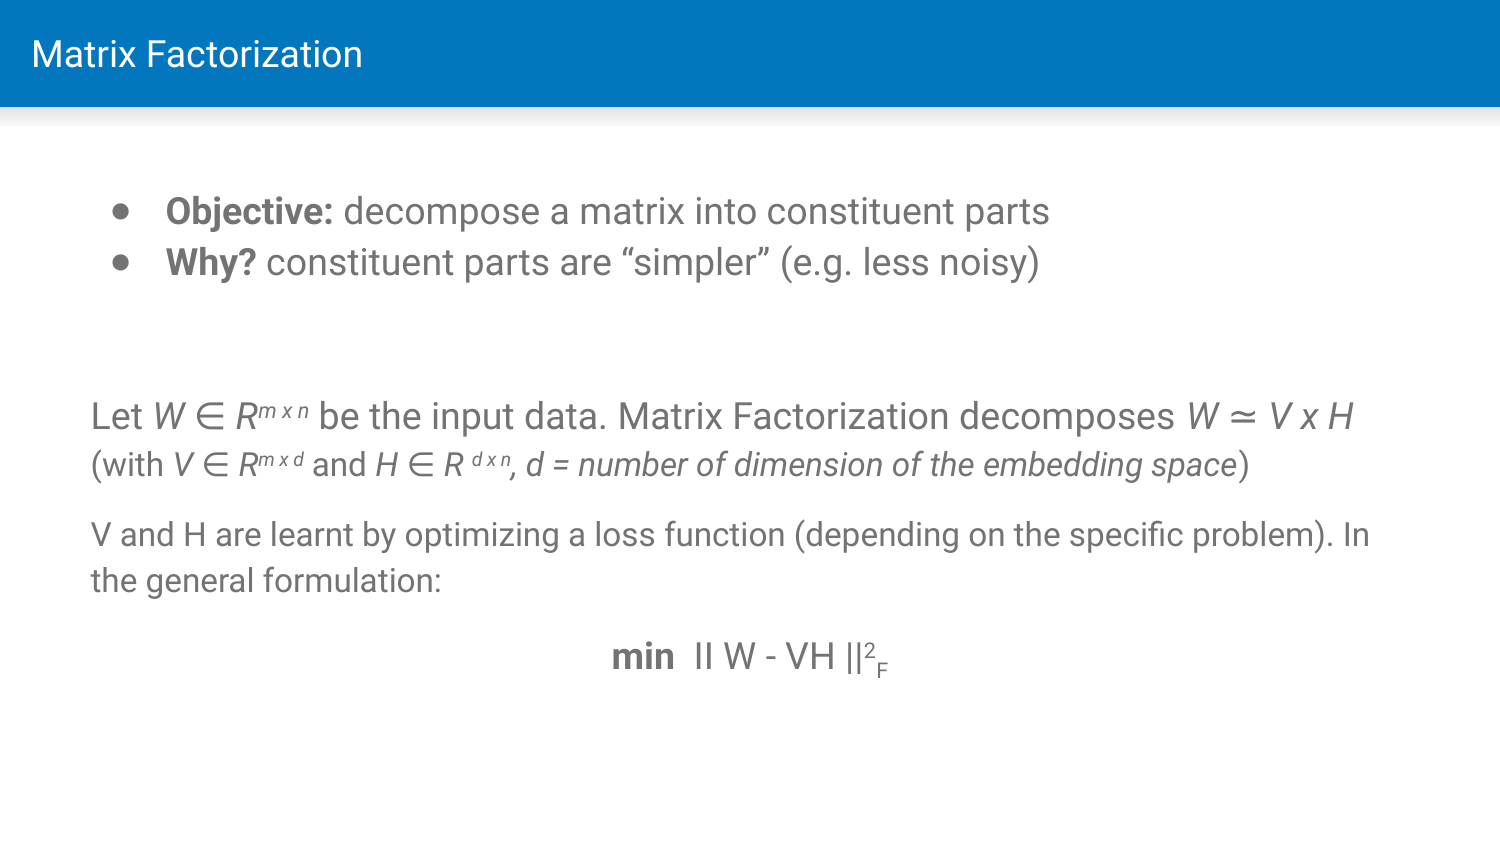

# Matrix Factorization
Objective: decompose a matrix into constituent parts
Why? constituent parts are “simpler” (e.g. less noisy)

Let W ∈ Rm x n be the input data. Matrix Factorization decomposes W ≃ V x H (with V ∈ Rm x d and H ∈ R d x n, d = number of dimension of the embedding space)
V and H are learnt by optimizing a loss function (depending on the specific problem). In the general formulation:
min  II W - VH ||2F